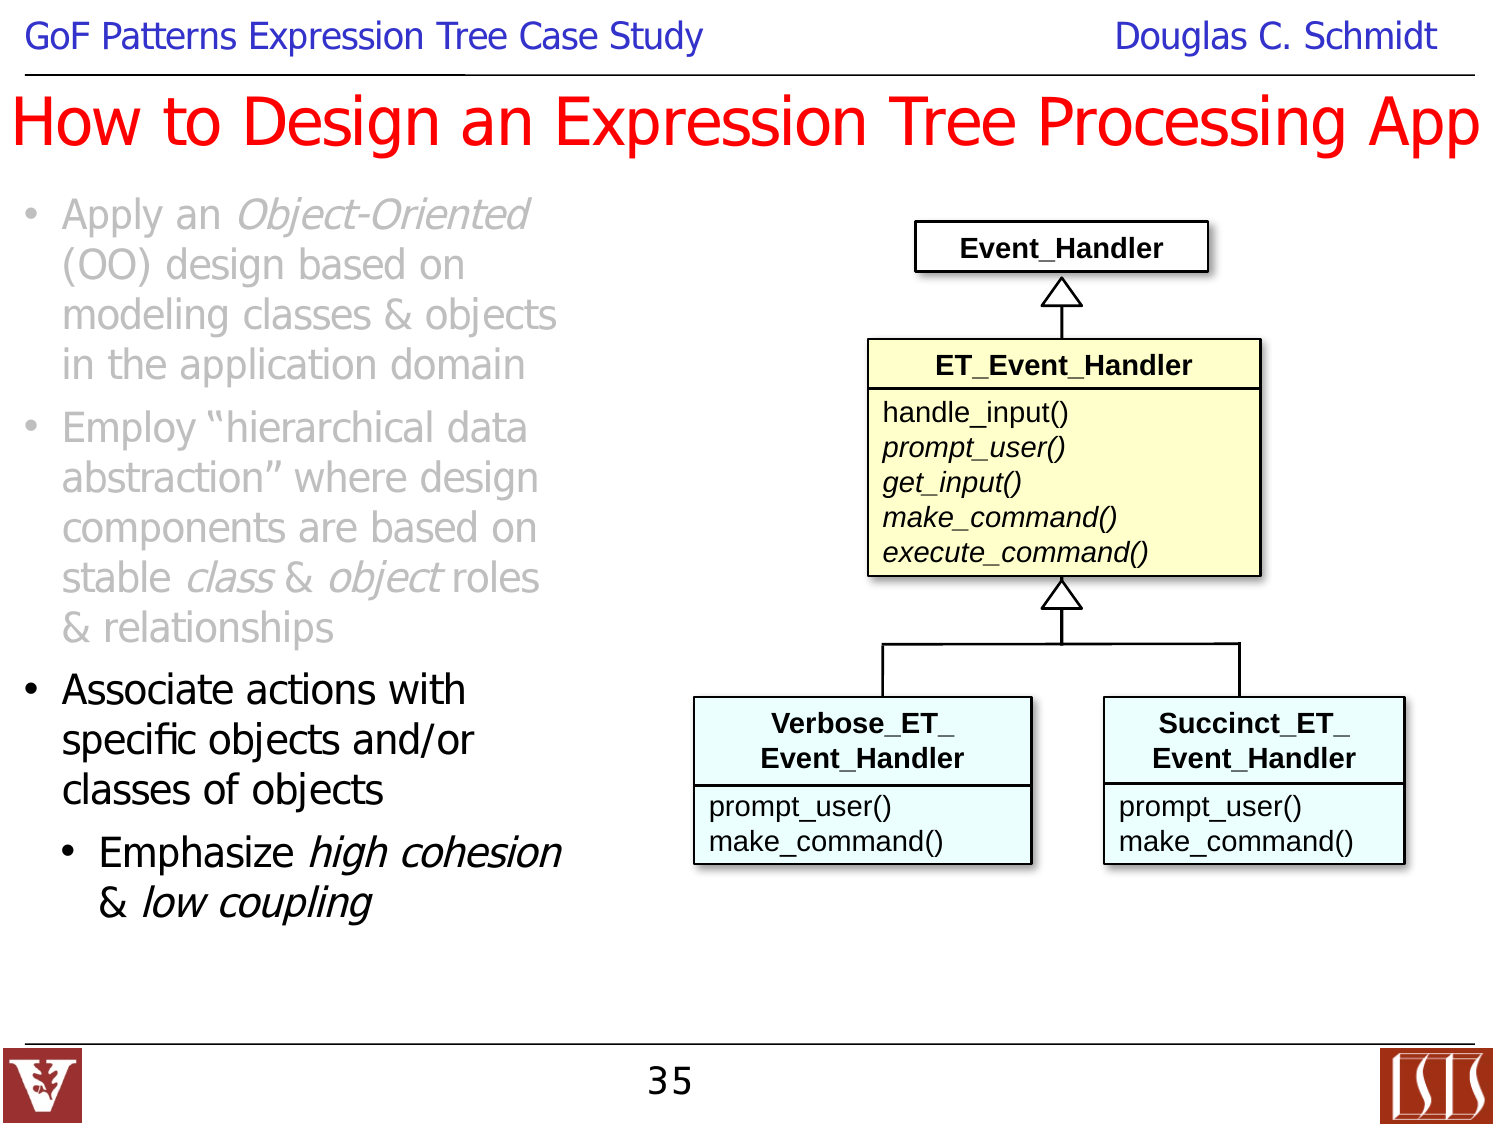

# How to Design an Expression Tree Processing App
Apply an Object-Oriented (OO) design based on modeling classes & objects
in the application domain
Employ “hierarchical data abstraction” where design components are based on stable class & object roles
& relationships
Associate actions with specific objects and/or classes of objects
Emphasize high cohesion
& low coupling
Event_Handler

ET_Event_Handler
handle_input()
prompt_user()
get_input()
make_command()
execute_command()

Verbose_ET_
Event_Handler
prompt_user()
make_command()
Succinct_ET_
Event_Handler
prompt_user()
make_command()